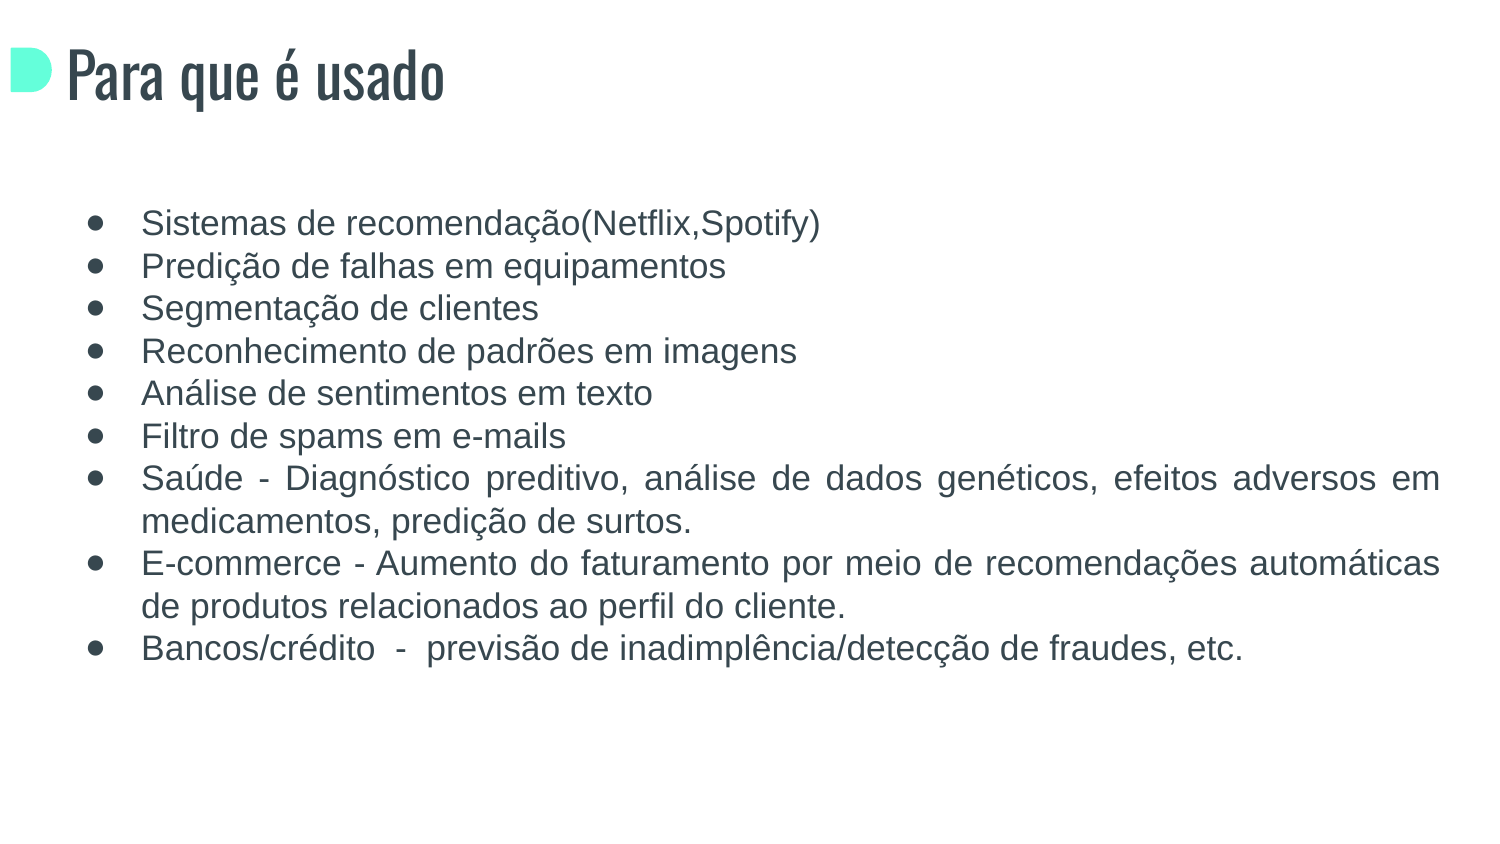

# Para que é usado

Sistemas de recomendação(Netflix,Spotify)
Predição de falhas em equipamentos
Segmentação de clientes
Reconhecimento de padrões em imagens
Análise de sentimentos em texto
Filtro de spams em e-mails
Saúde - Diagnóstico preditivo, análise de dados genéticos, efeitos adversos em medicamentos, predição de surtos.
E-commerce - Aumento do faturamento por meio de recomendações automáticas de produtos relacionados ao perfil do cliente.
Bancos/crédito  -  previsão de inadimplência/detecção de fraudes, etc.